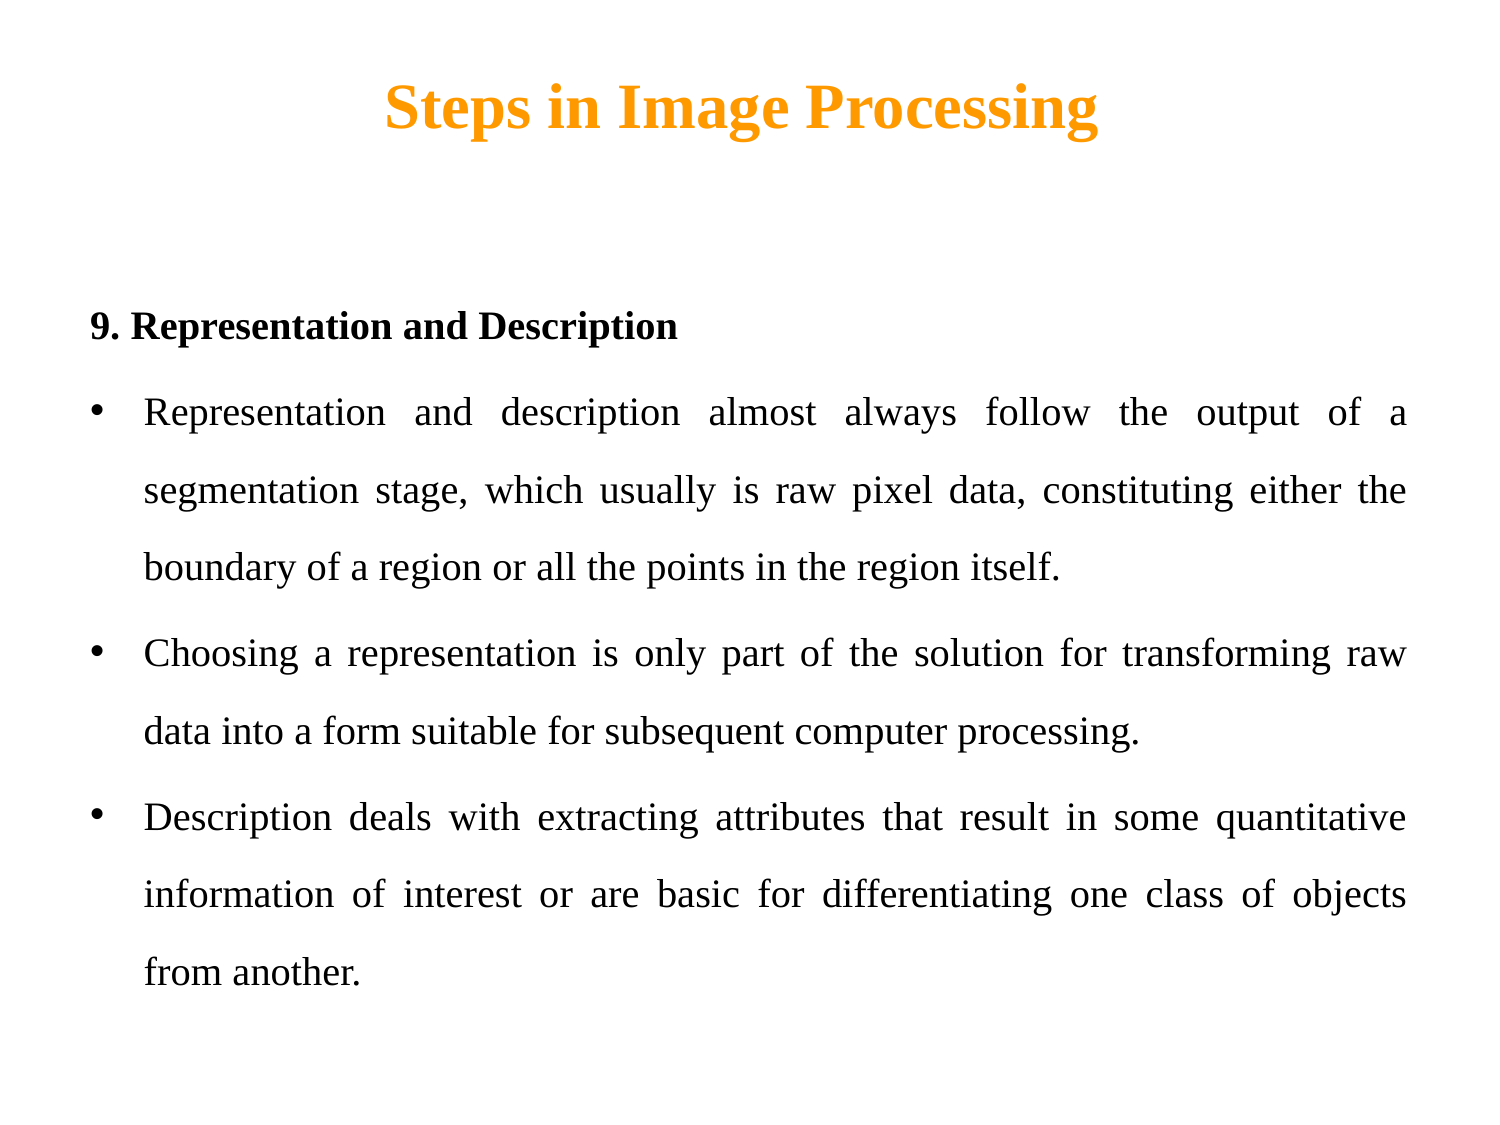

# Steps in Image Processing
9. Representation and Description
Representation and description almost always follow the output of a segmentation stage, which usually is raw pixel data, constituting either the boundary of a region or all the points in the region itself.
Choosing a representation is only part of the solution for transforming raw data into a form suitable for subsequent computer processing.
Description deals with extracting attributes that result in some quantitative information of interest or are basic for differentiating one class of objects from another.